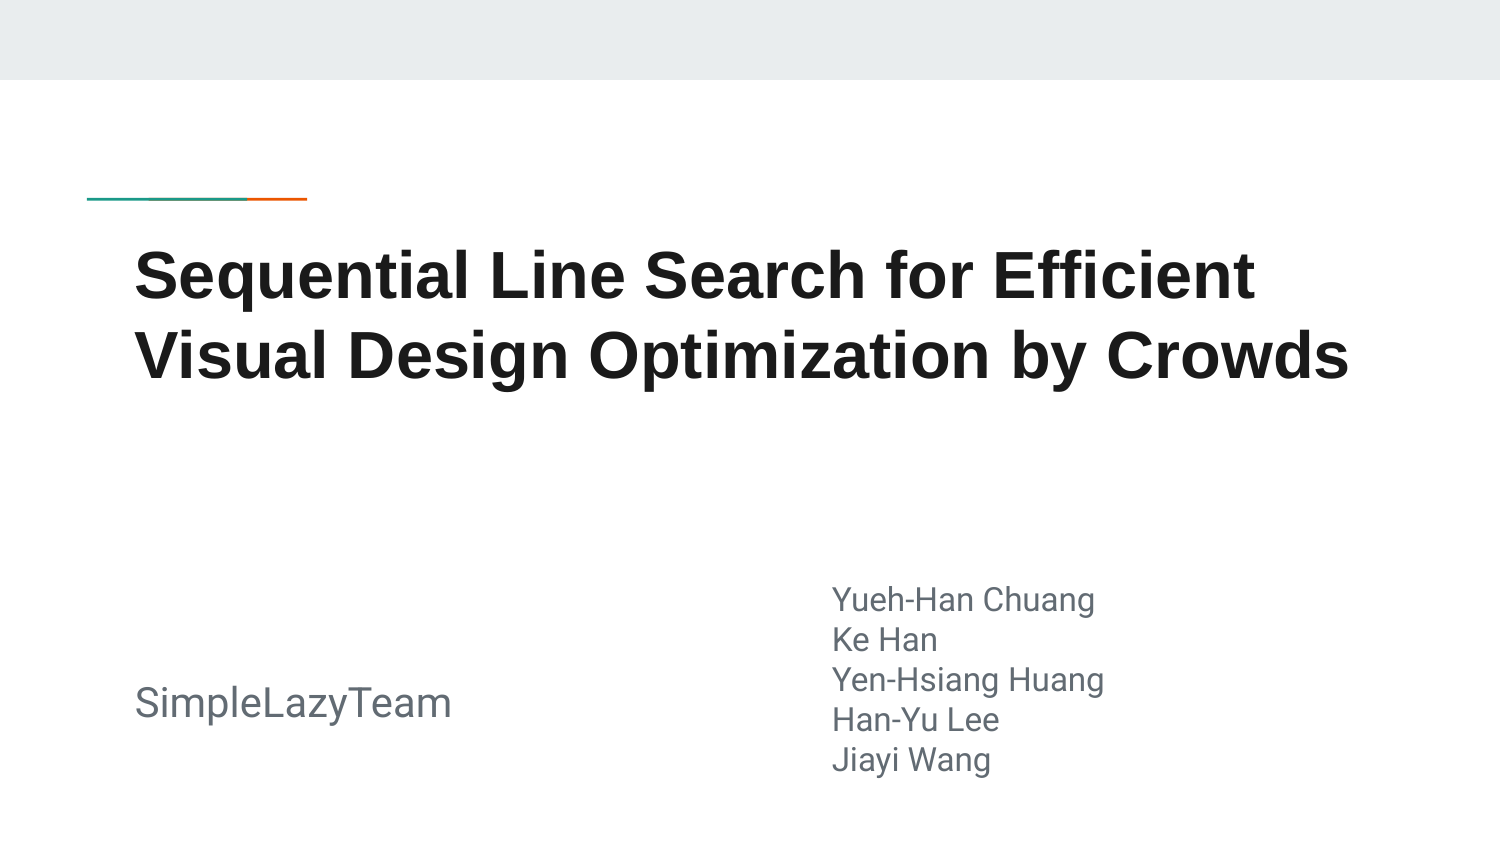

Sequential Line Search for Efficient Visual Design Optimization by Crowds

SimpleLazyTeam

Yueh-Han Chuang
Ke Han
Yen-Hsiang Huang
Han-Yu Lee
Jiayi Wang